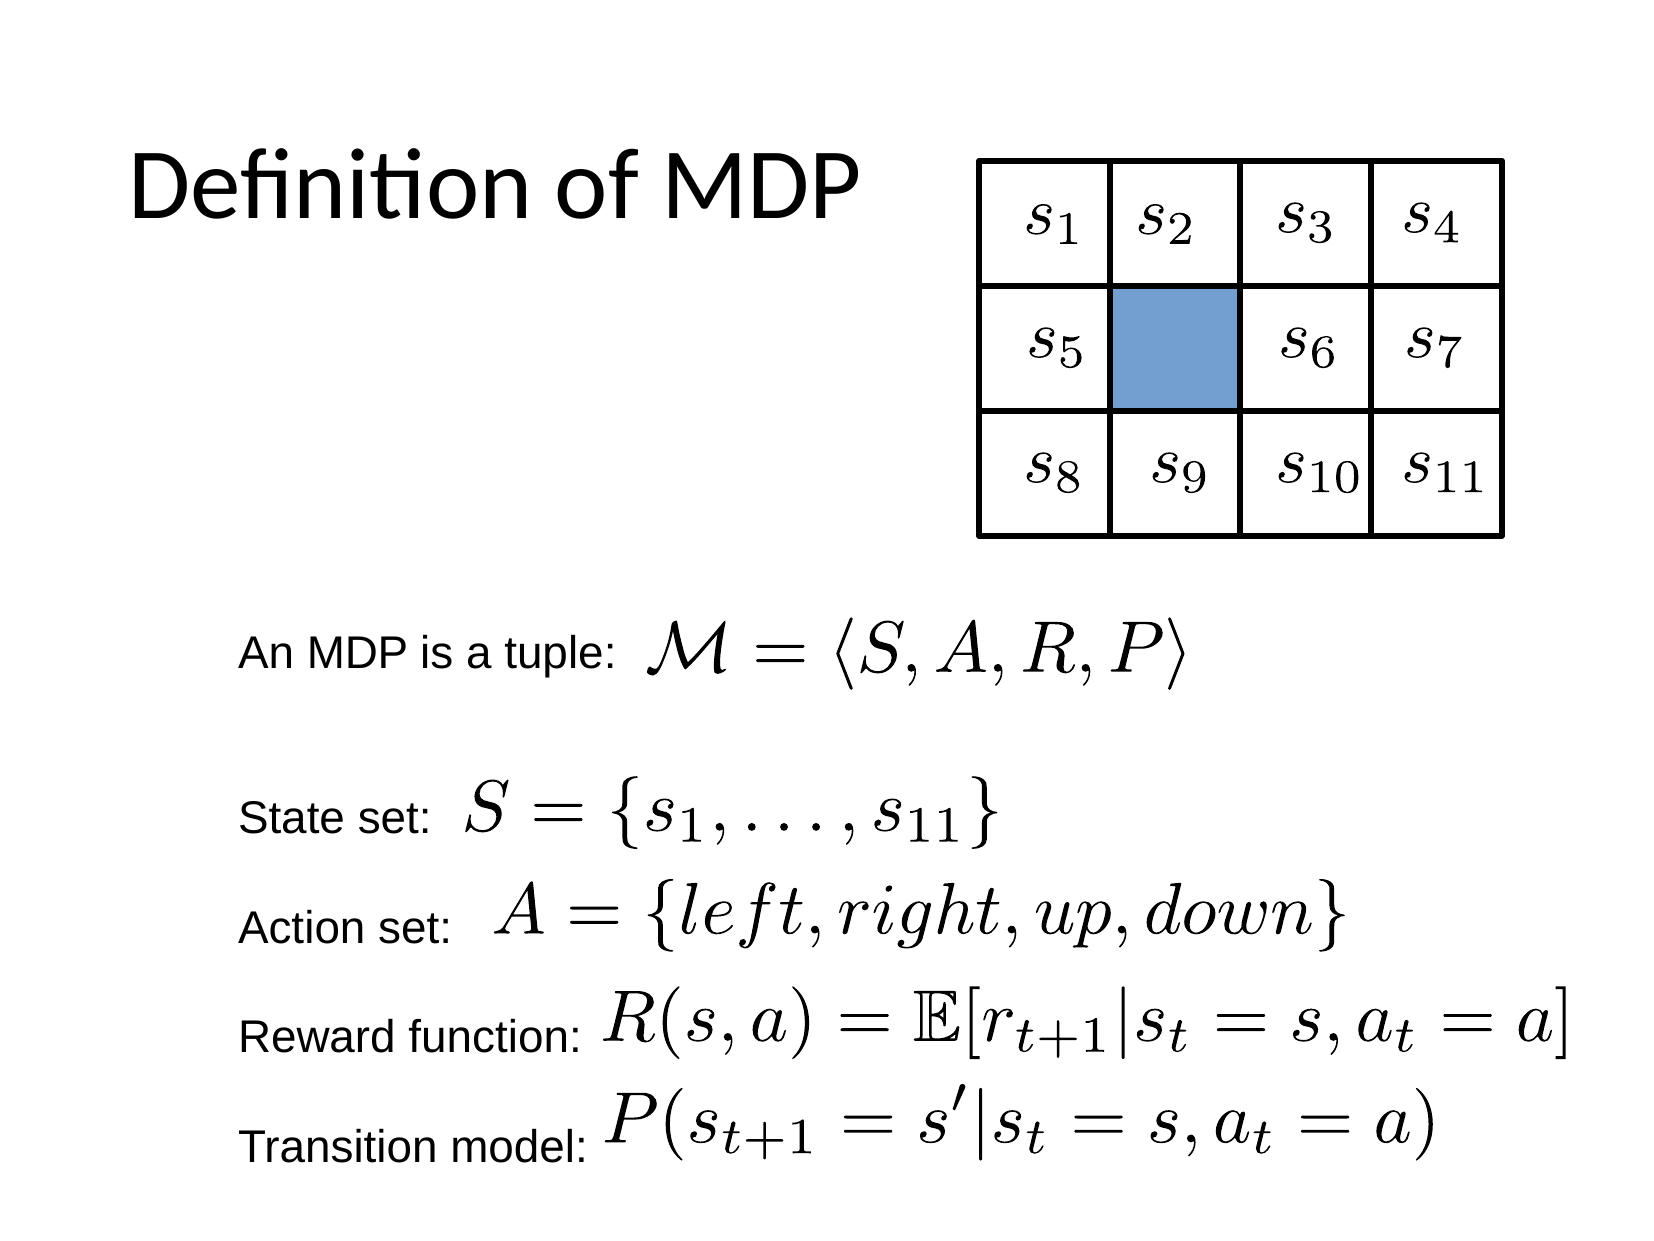

# Definition of MDP

An MDP is a tuple:

State set:

Action set:

Reward function:

Transition model: